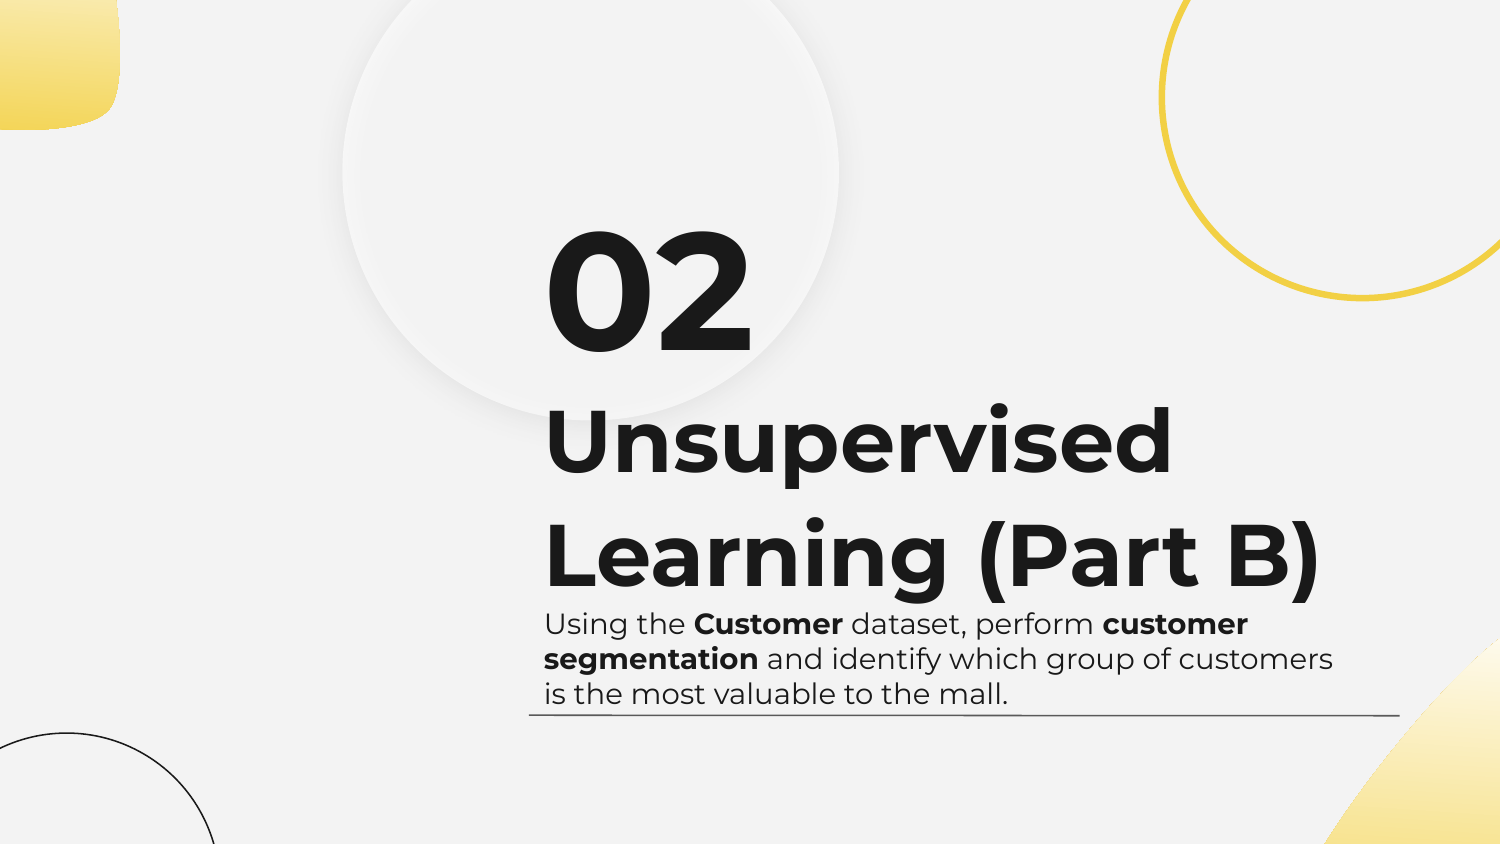

02
# Unsupervised Learning (Part B)
Using the Customer dataset, perform customer segmentation and identify which group of customers
is the most valuable to the mall.